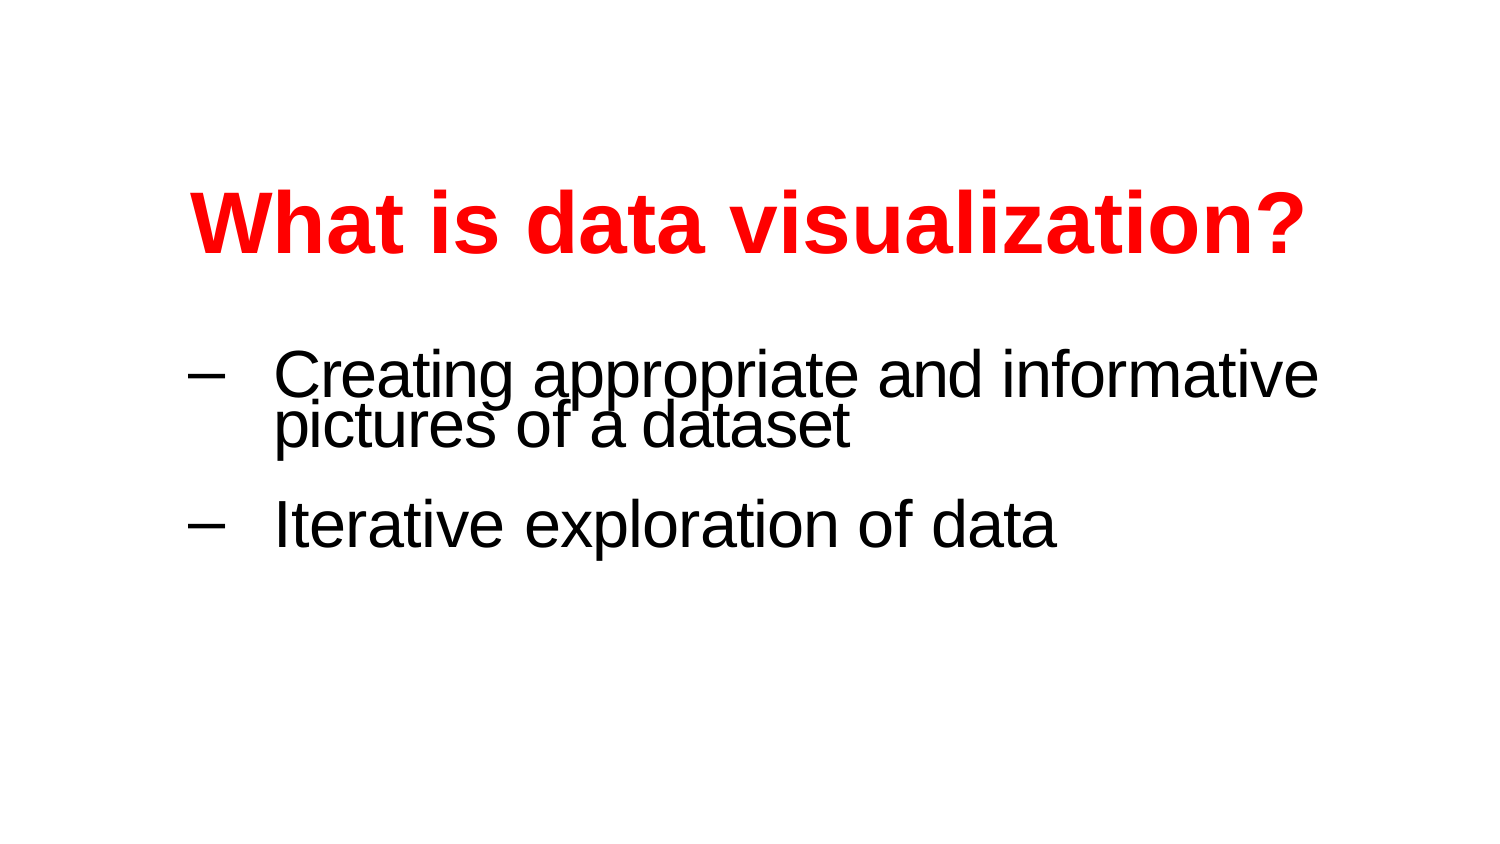

What is data visualization?

Creating appropriate and informative pictures of a dataset

Iterative exploration of data